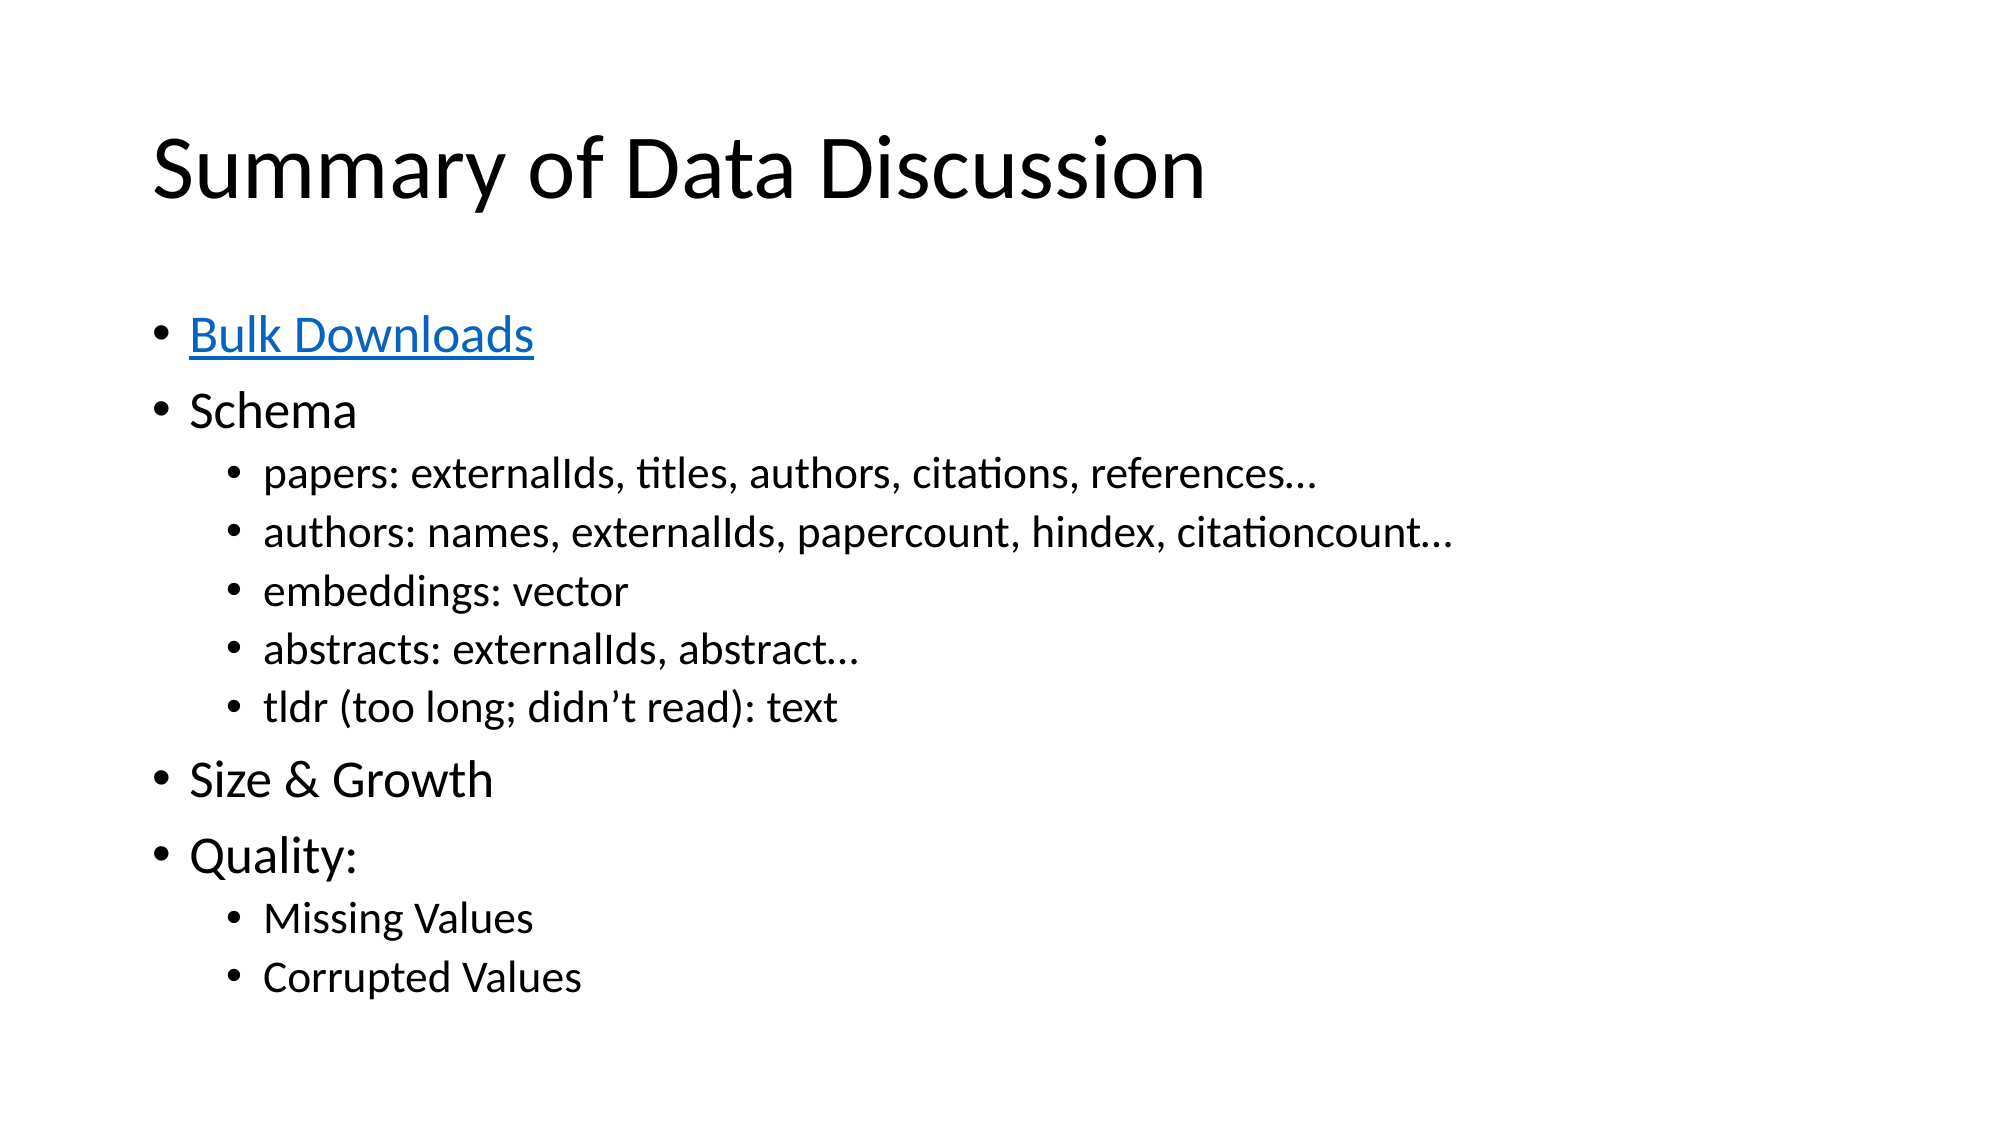

# Summary of Data Discussion
Bulk Downloads
Schema
papers: externalIds, titles, authors, citations, references…
authors: names, externalIds, papercount, hindex, citationcount…
embeddings: vector
abstracts: externalIds, abstract…
tldr (too long; didn’t read): text
Size & Growth
Quality:
Missing Values
Corrupted Values